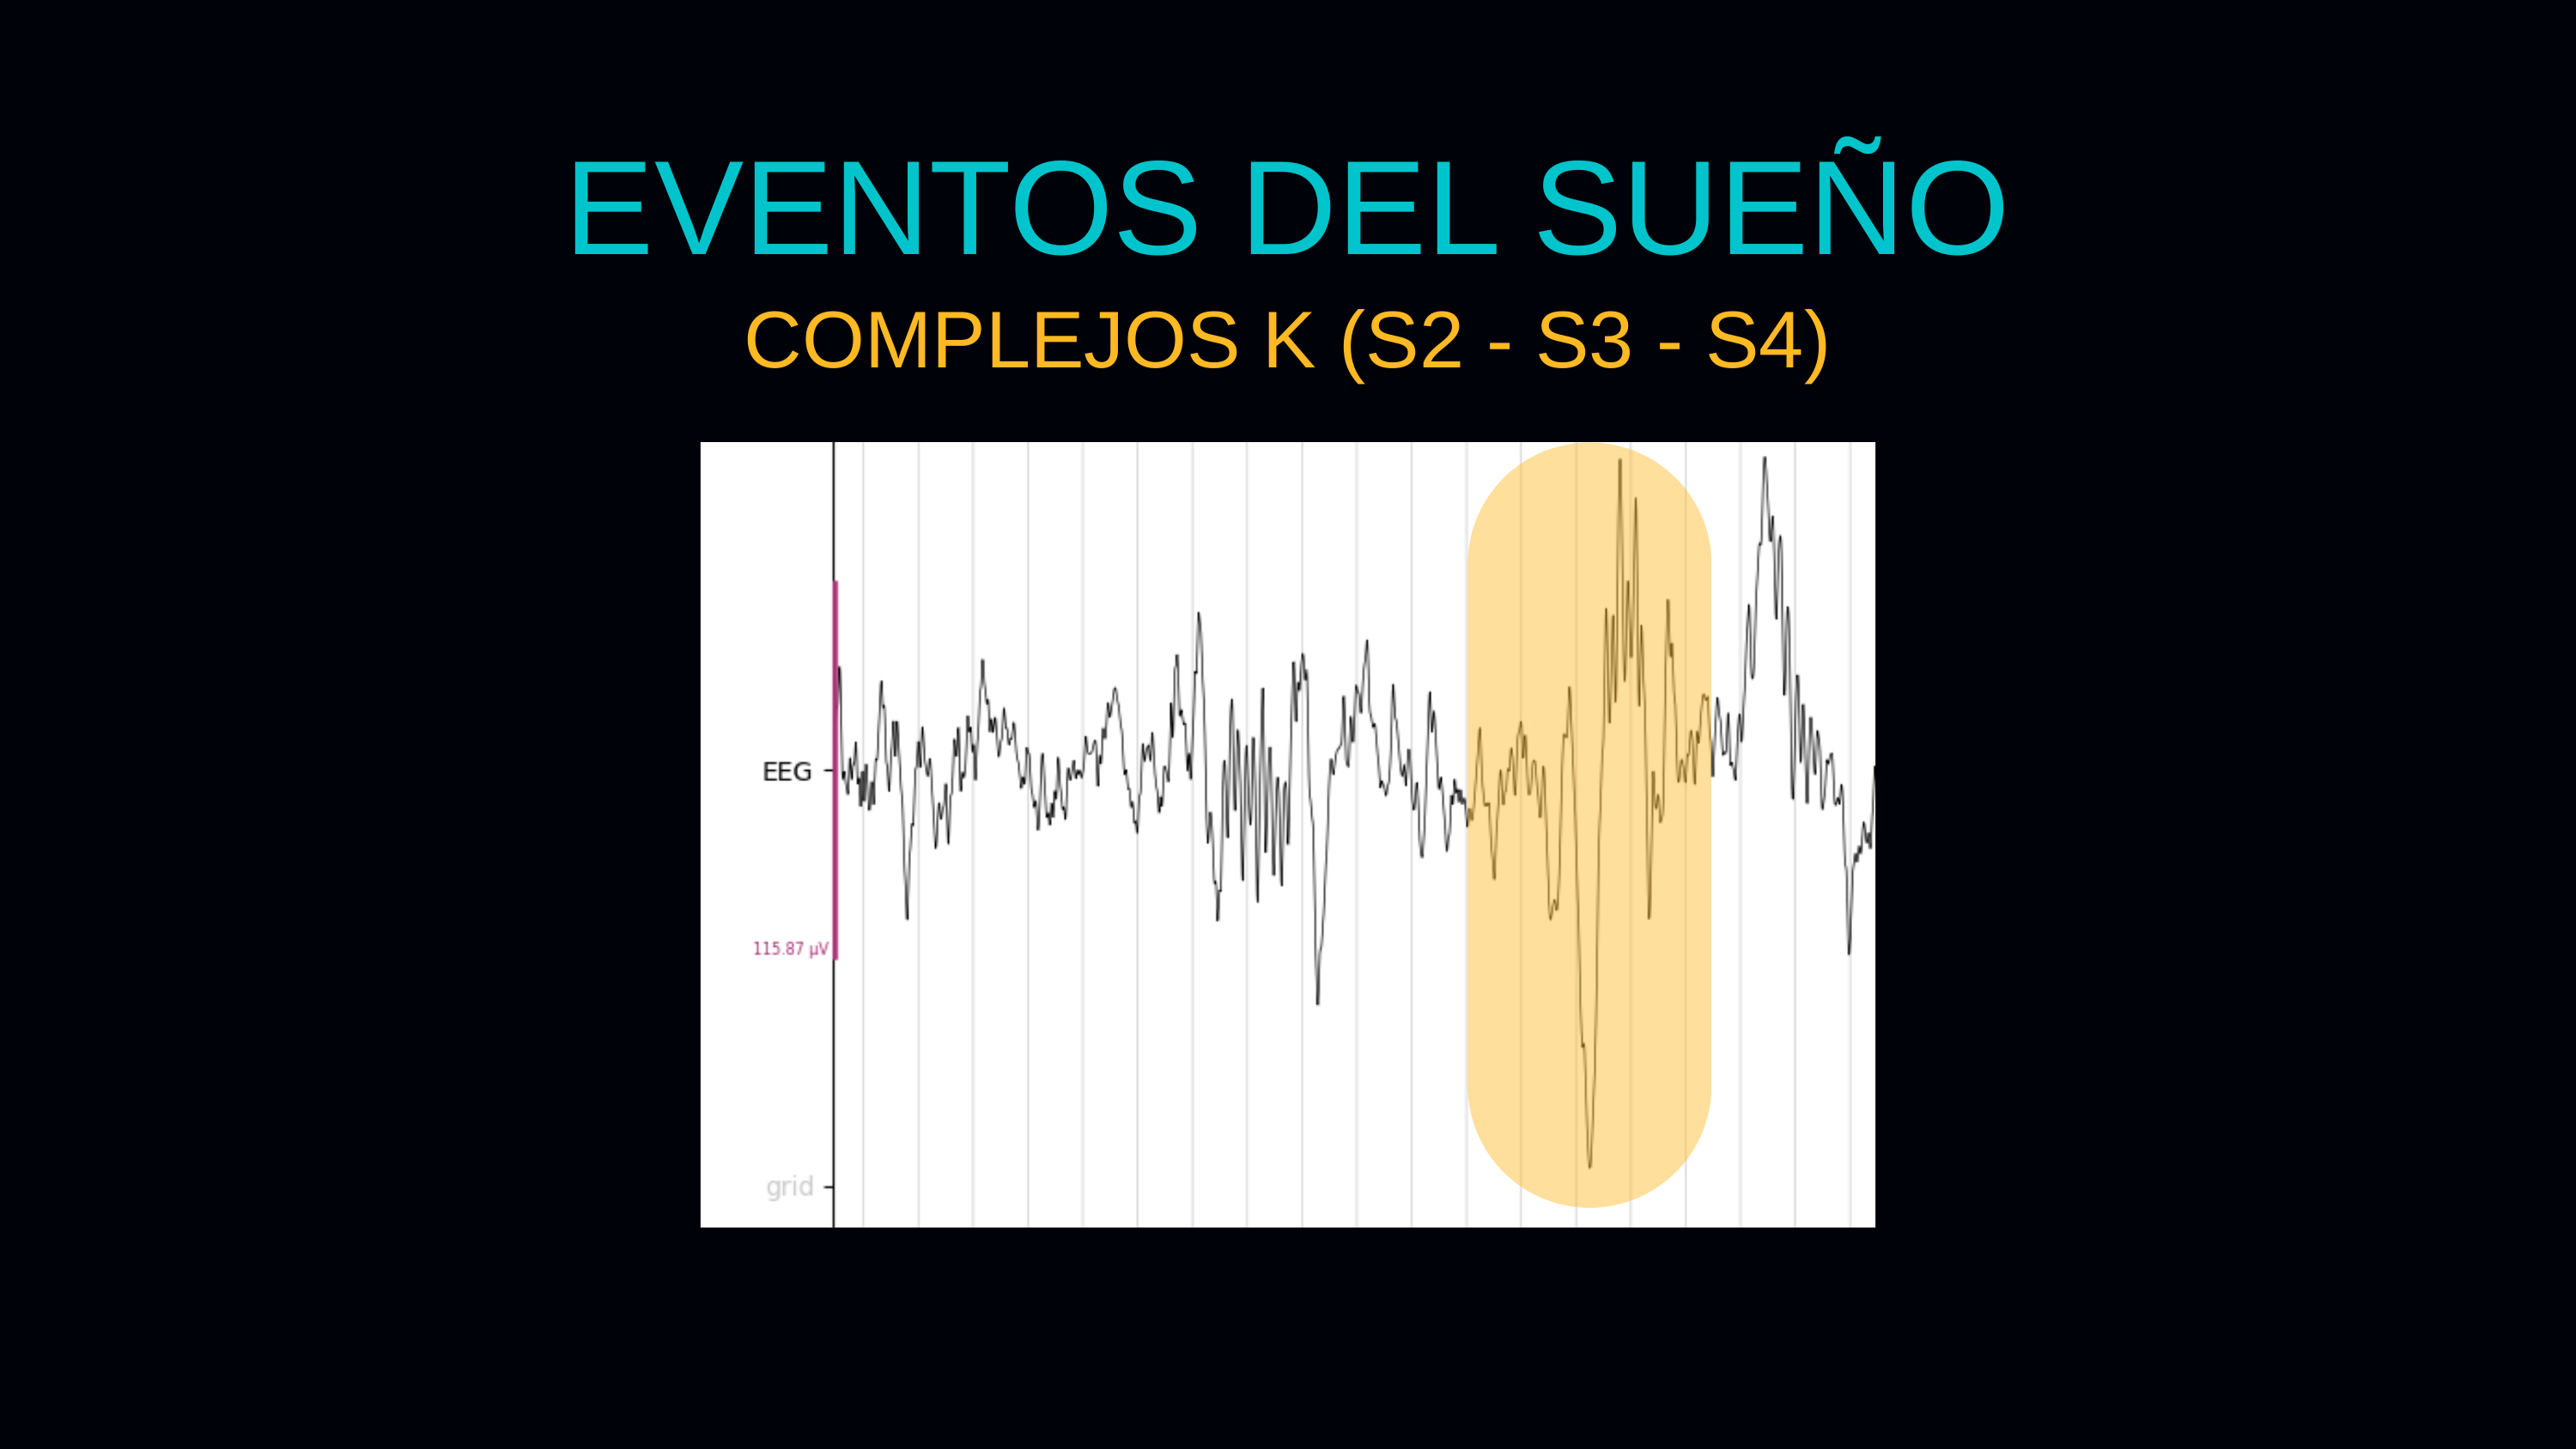

EVENTOS DEL SUEÑO
COMPLEJOS K (S2 - S3 - S4)